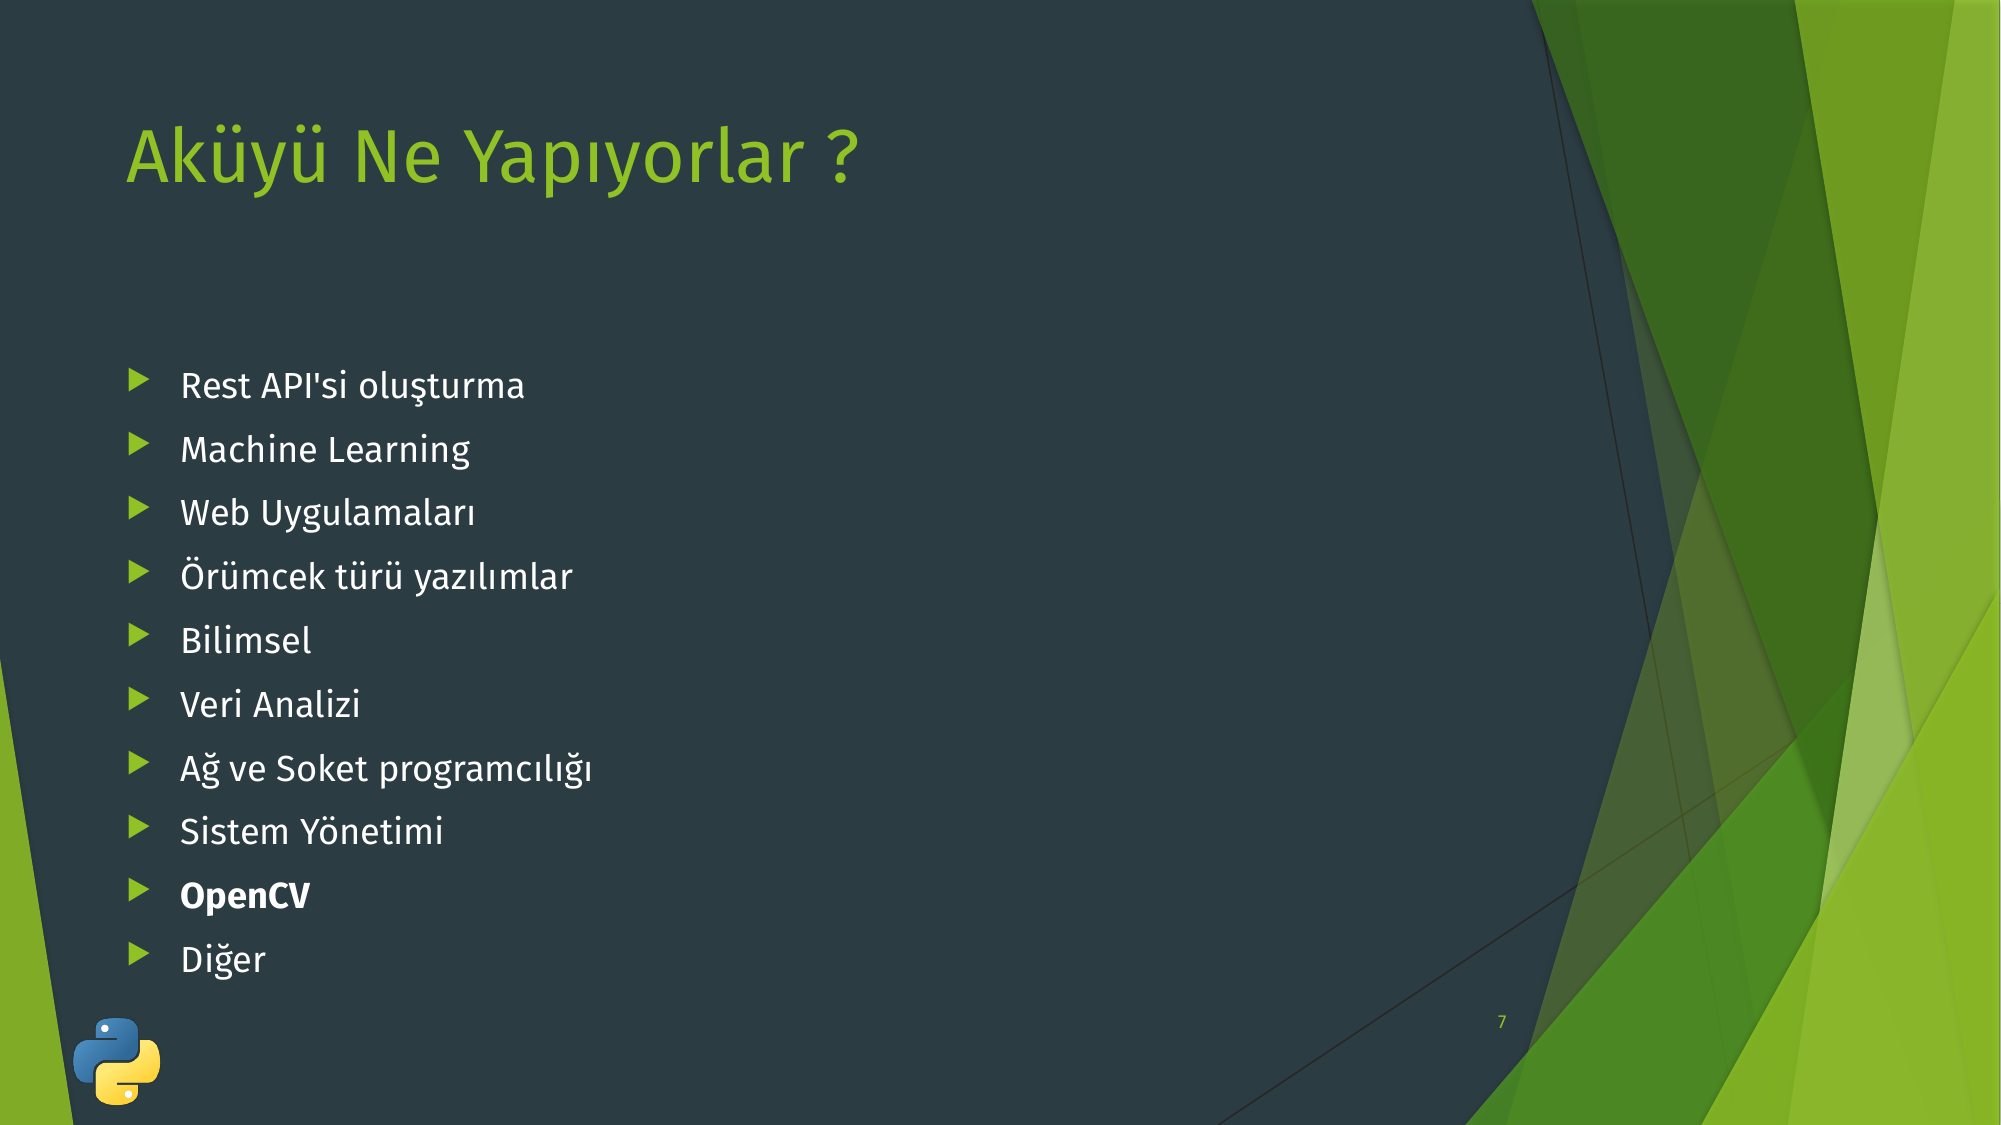

# Aküyü Ne Yapıyorlar ?
Rest API'si oluşturma
Machine Learning
Web Uygulamaları
Örümcek türü yazılımlar
Bilimsel
Veri Analizi
Ağ ve Soket programcılığı
Sistem Yönetimi
OpenCV
Diğer
7